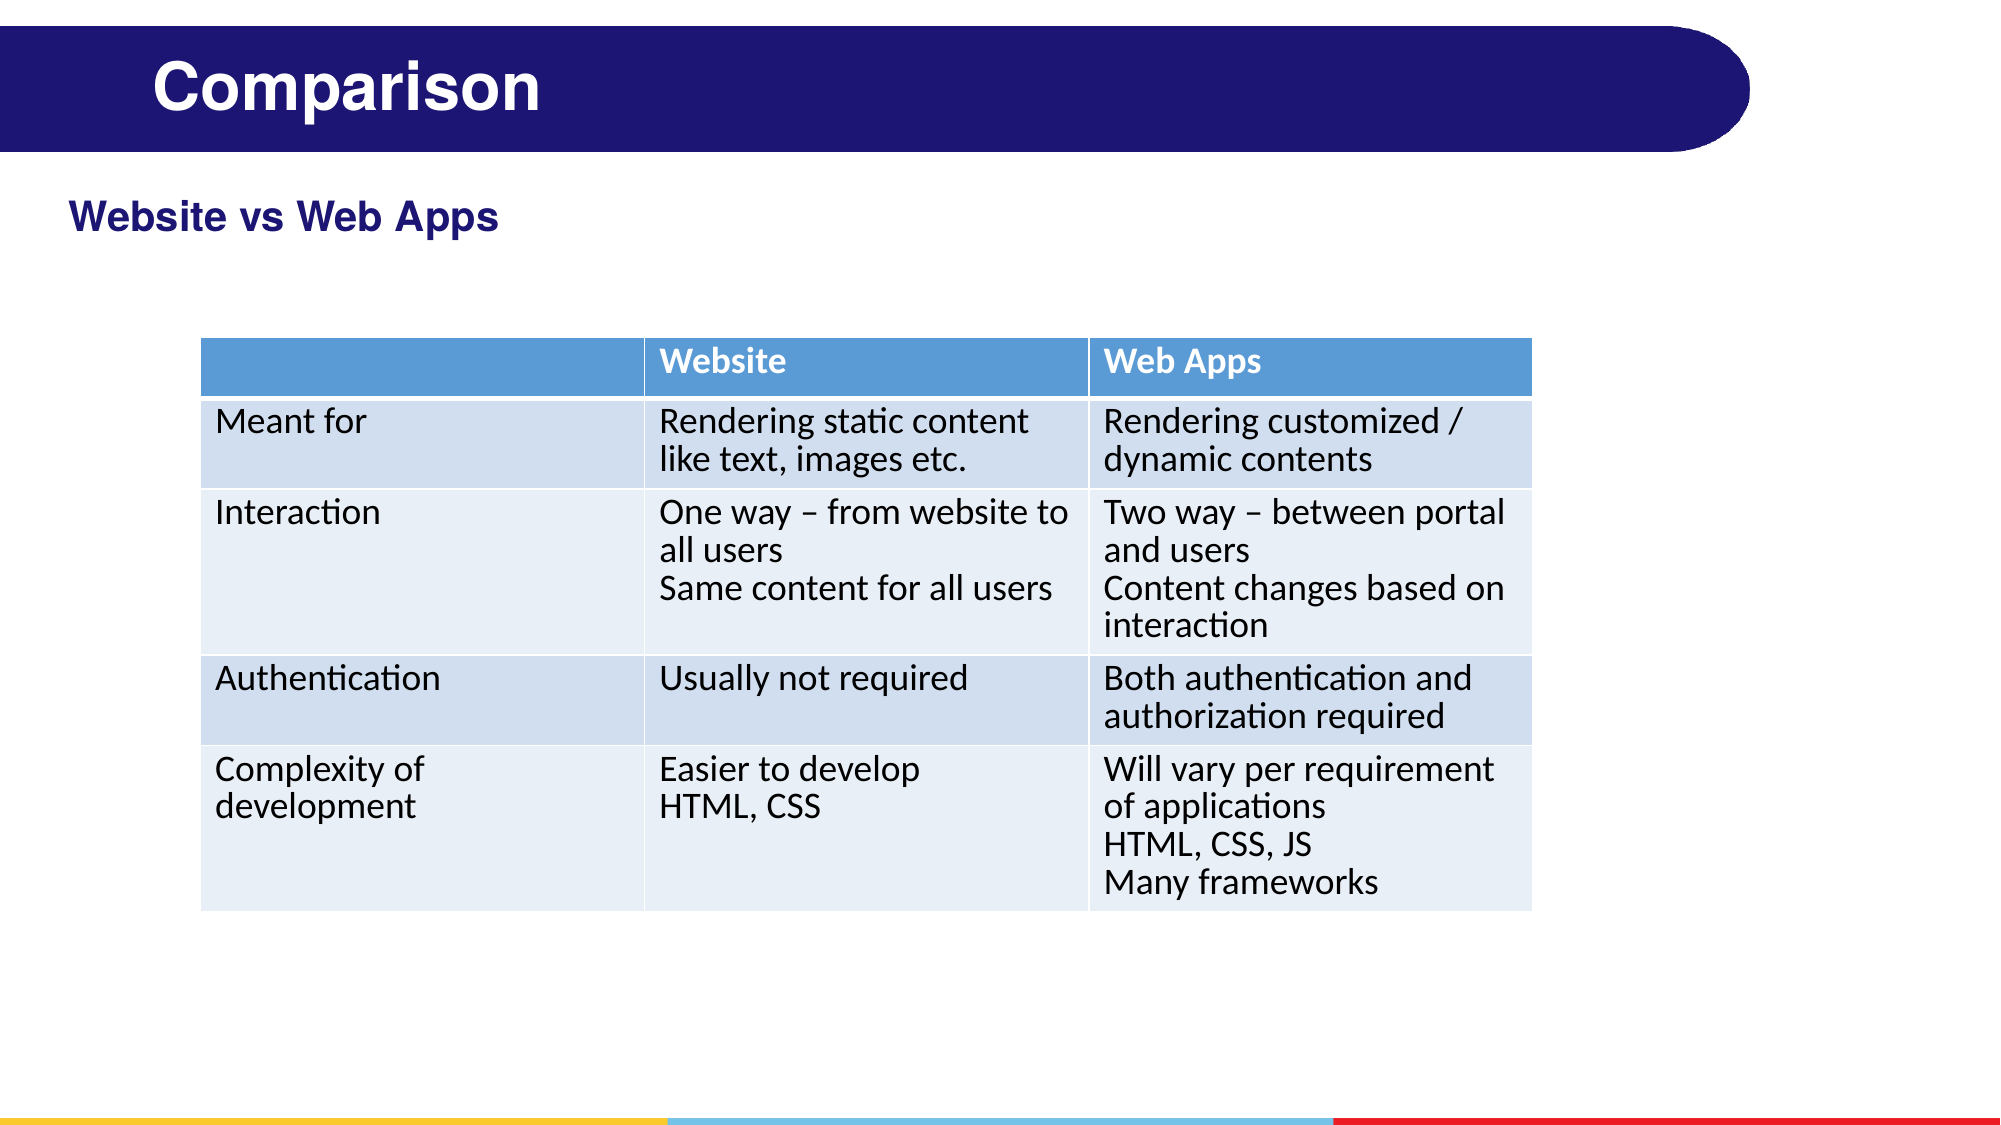

# Comparison
Website vs Web Apps

|  | Website | Web Apps |
| --- | --- | --- |
| Meant for | Rendering static content like text, images etc. | Rendering customized / dynamic contents |
| Interaction | One way – from website to all users Same content for all users | Two way – between portal and users Content changes based on interaction |
| Authentication | Usually not required | Both authentication and authorization required |
| Complexity of development | Easier to develop HTML, CSS | Will vary per requirement of applications HTML, CSS, JS Many frameworks |